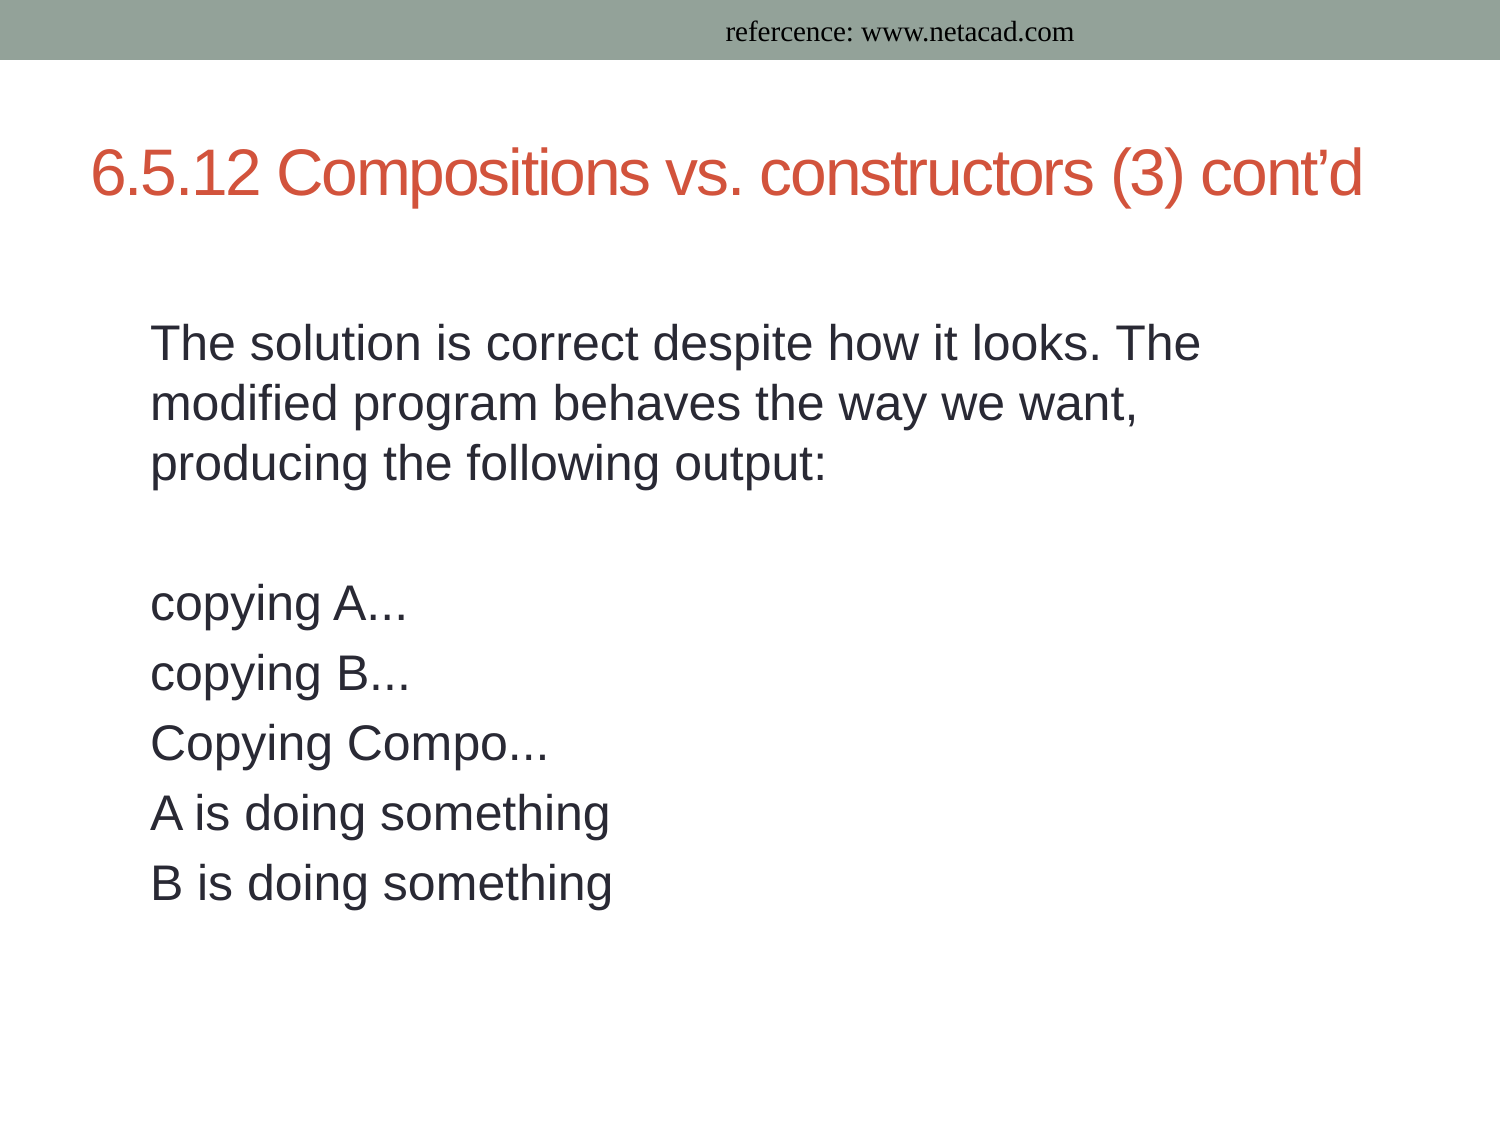

refercence: www.netacad.com
# 6.5.12 Compositions vs. constructors (3) cont’d
The solution is correct despite how it looks. The modified program behaves the way we want, producing the following output:

copying A...
copying B...
Copying Compo...
A is doing something
B is doing something